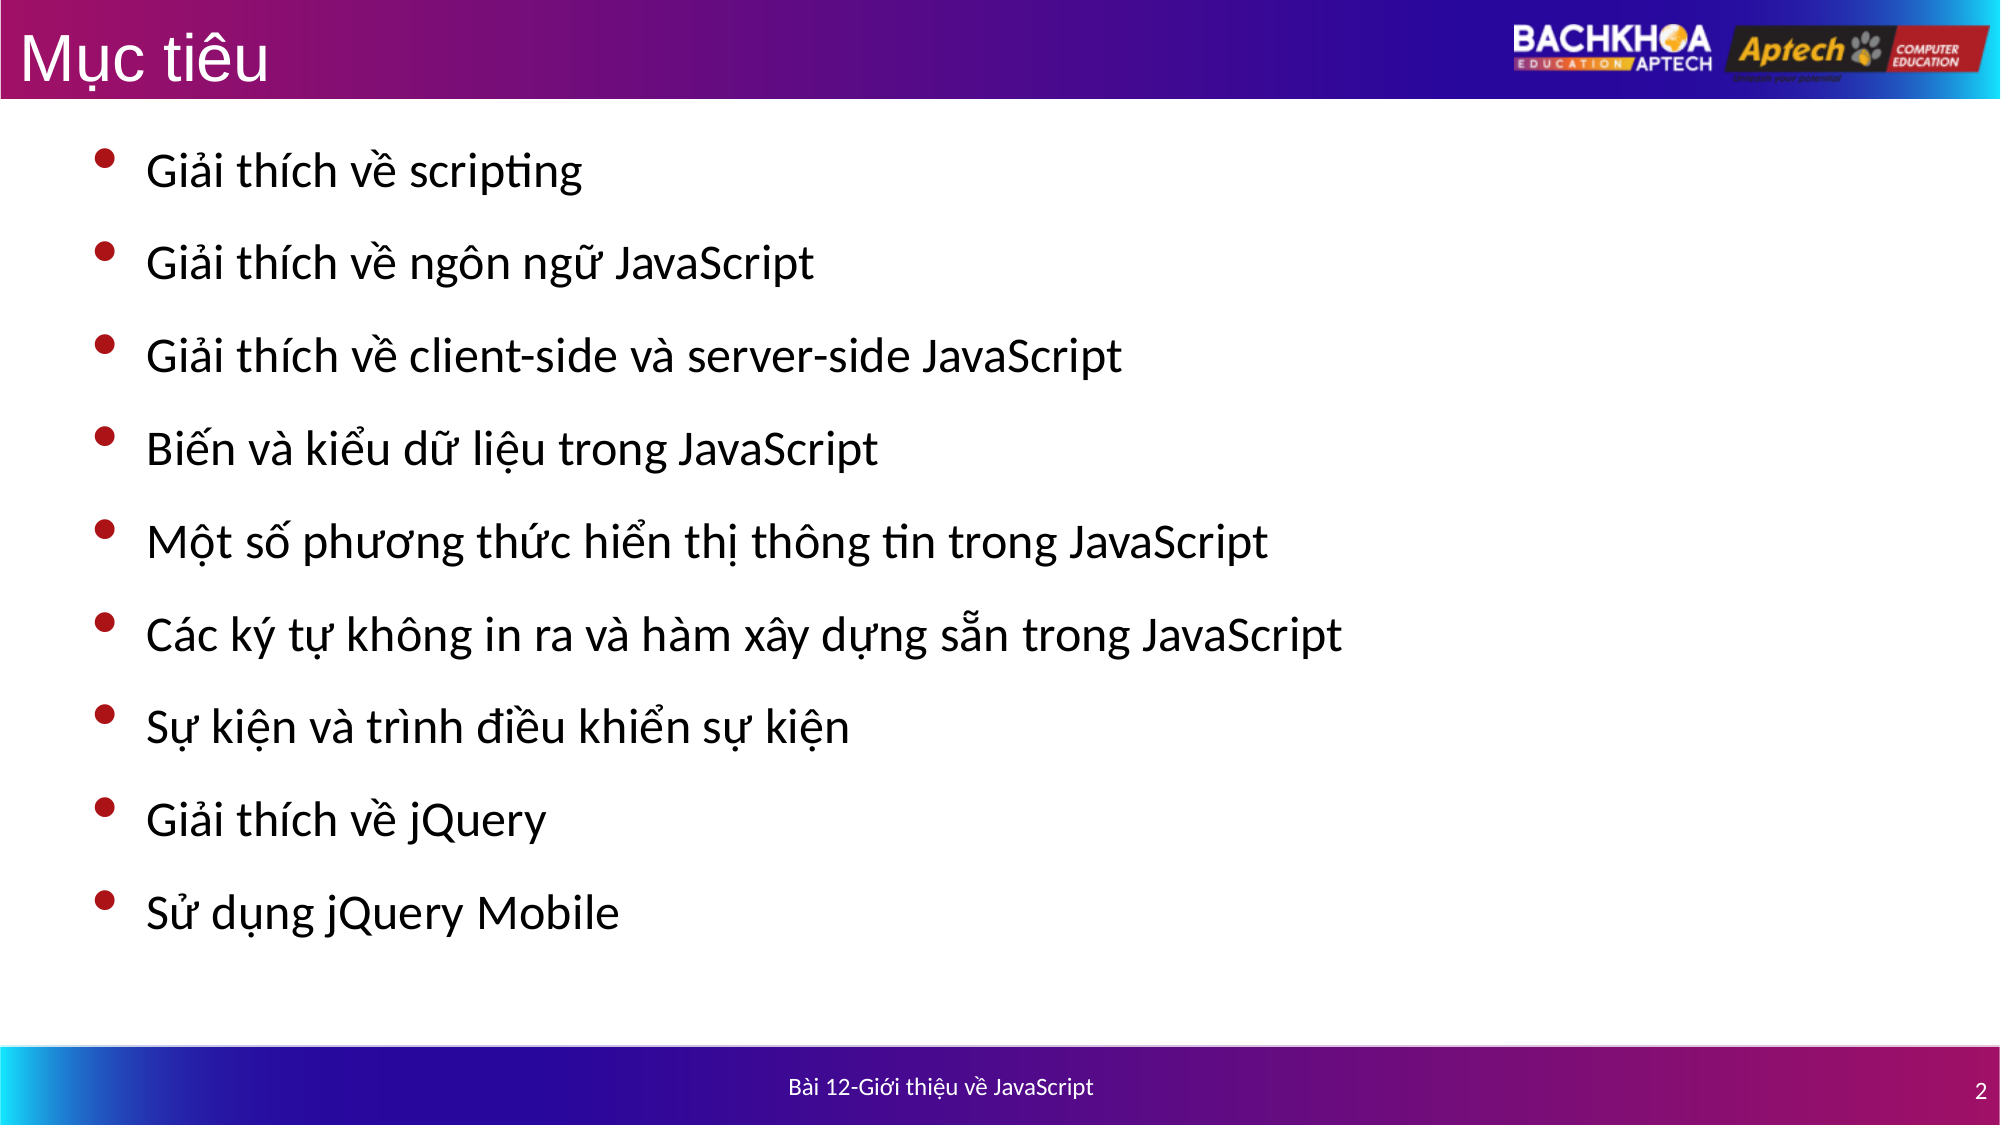

# Mục tiêu
Giải thích về scripting
Giải thích về ngôn ngữ JavaScript
Giải thích về client-side và server-side JavaScript
Biến và kiểu dữ liệu trong JavaScript
Một số phương thức hiển thị thông tin trong JavaScript
Các ký tự không in ra và hàm xây dựng sẵn trong JavaScript
Sự kiện và trình điều khiển sự kiện
Giải thích về jQuery
Sử dụng jQuery Mobile
Bài 12-Giới thiệu về JavaScript
2